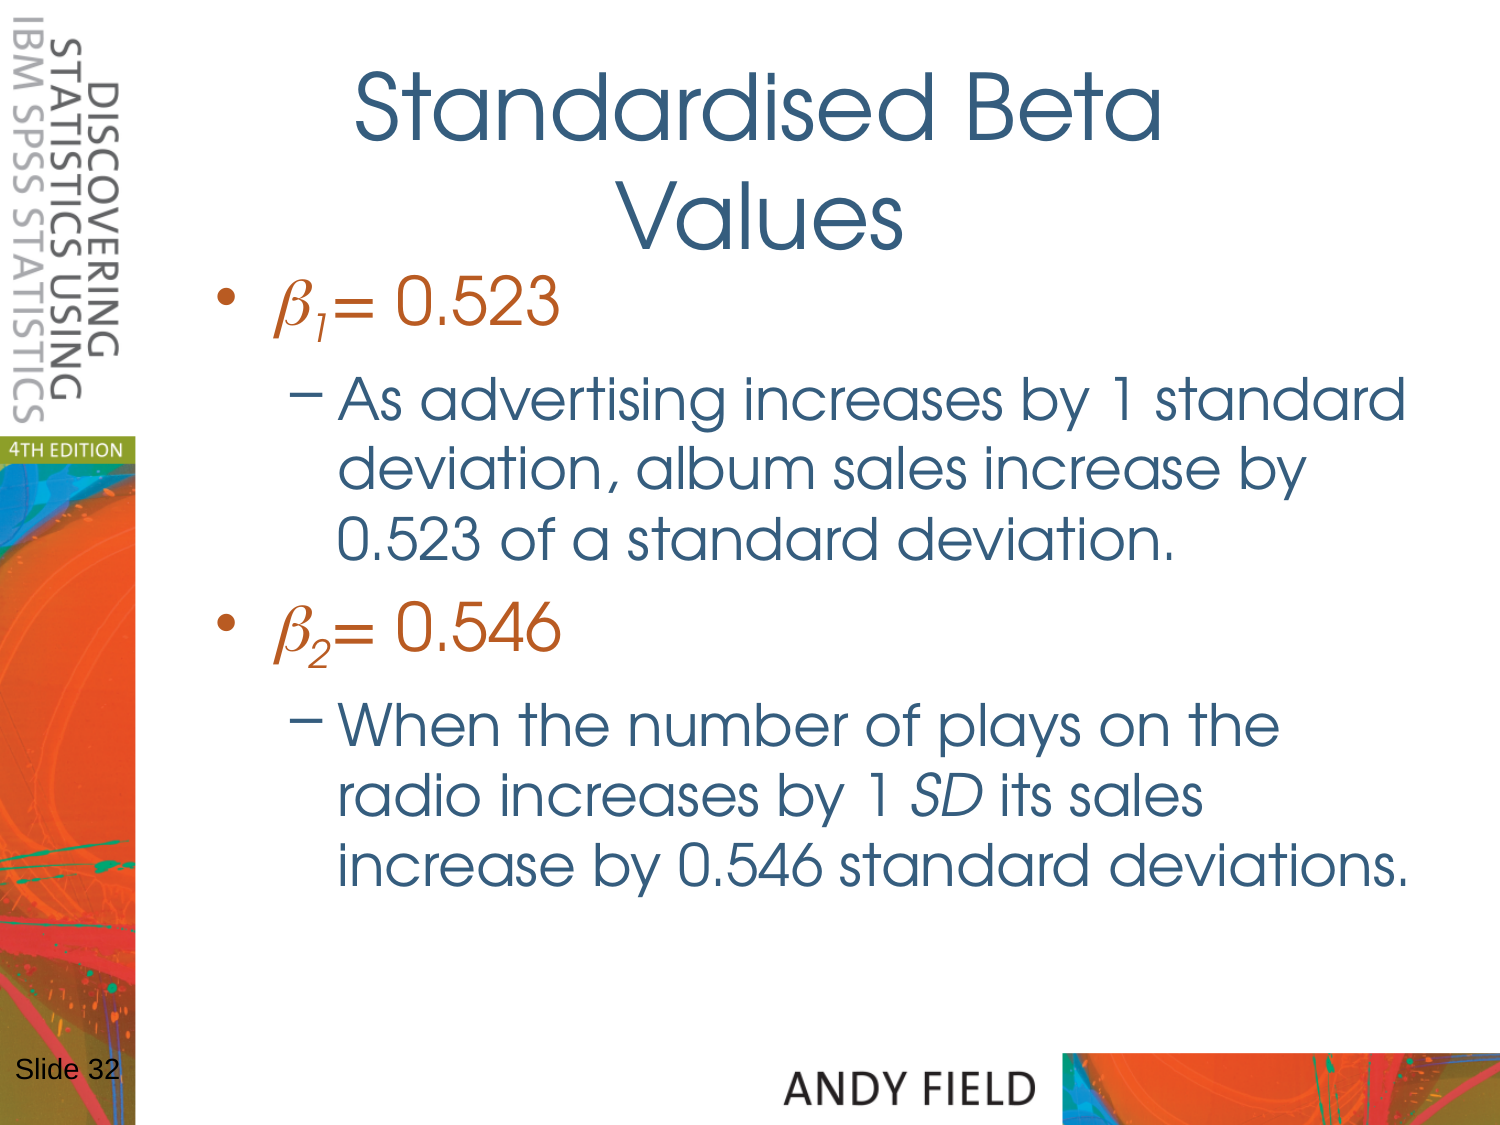

# Standardised Beta Values
β1= 0.523
As advertising increases by 1 standard deviation, album sales increase by 0.523 of a standard deviation.
β2= 0.546
When the number of plays on the radio increases by 1 SD its sales increase by 0.546 standard deviations.
Slide 32